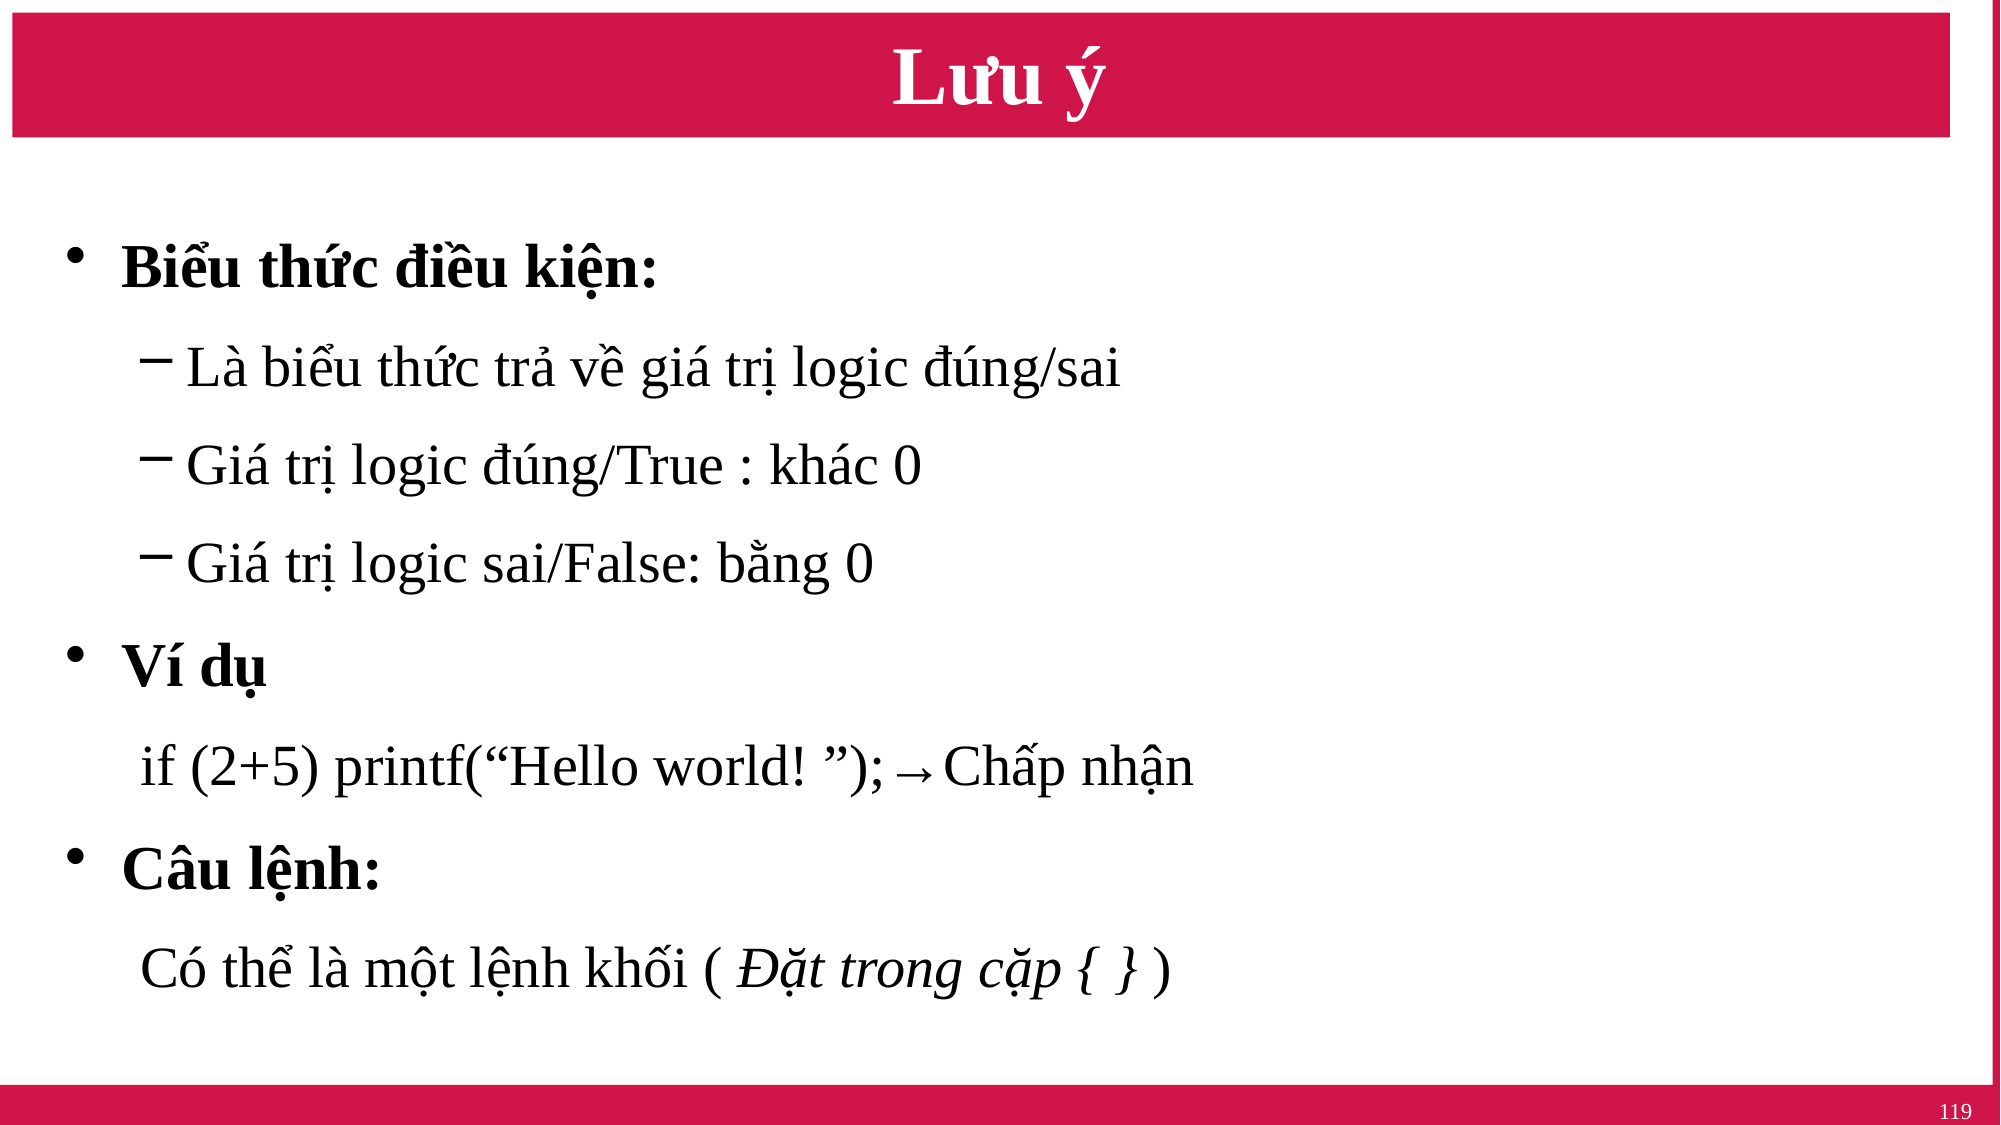

# Lưu ý
Biểu thức điều kiện:
Là biểu thức trả về giá trị logic đúng/sai
Giá trị logic đúng/True : khác 0
Giá trị logic sai/False: bằng 0
Ví dụ
if (2+5) printf(“Hello world! ”);→Chấp nhận
Câu lệnh:
Có thể là một lệnh khối ( Đặt trong cặp { } )
119